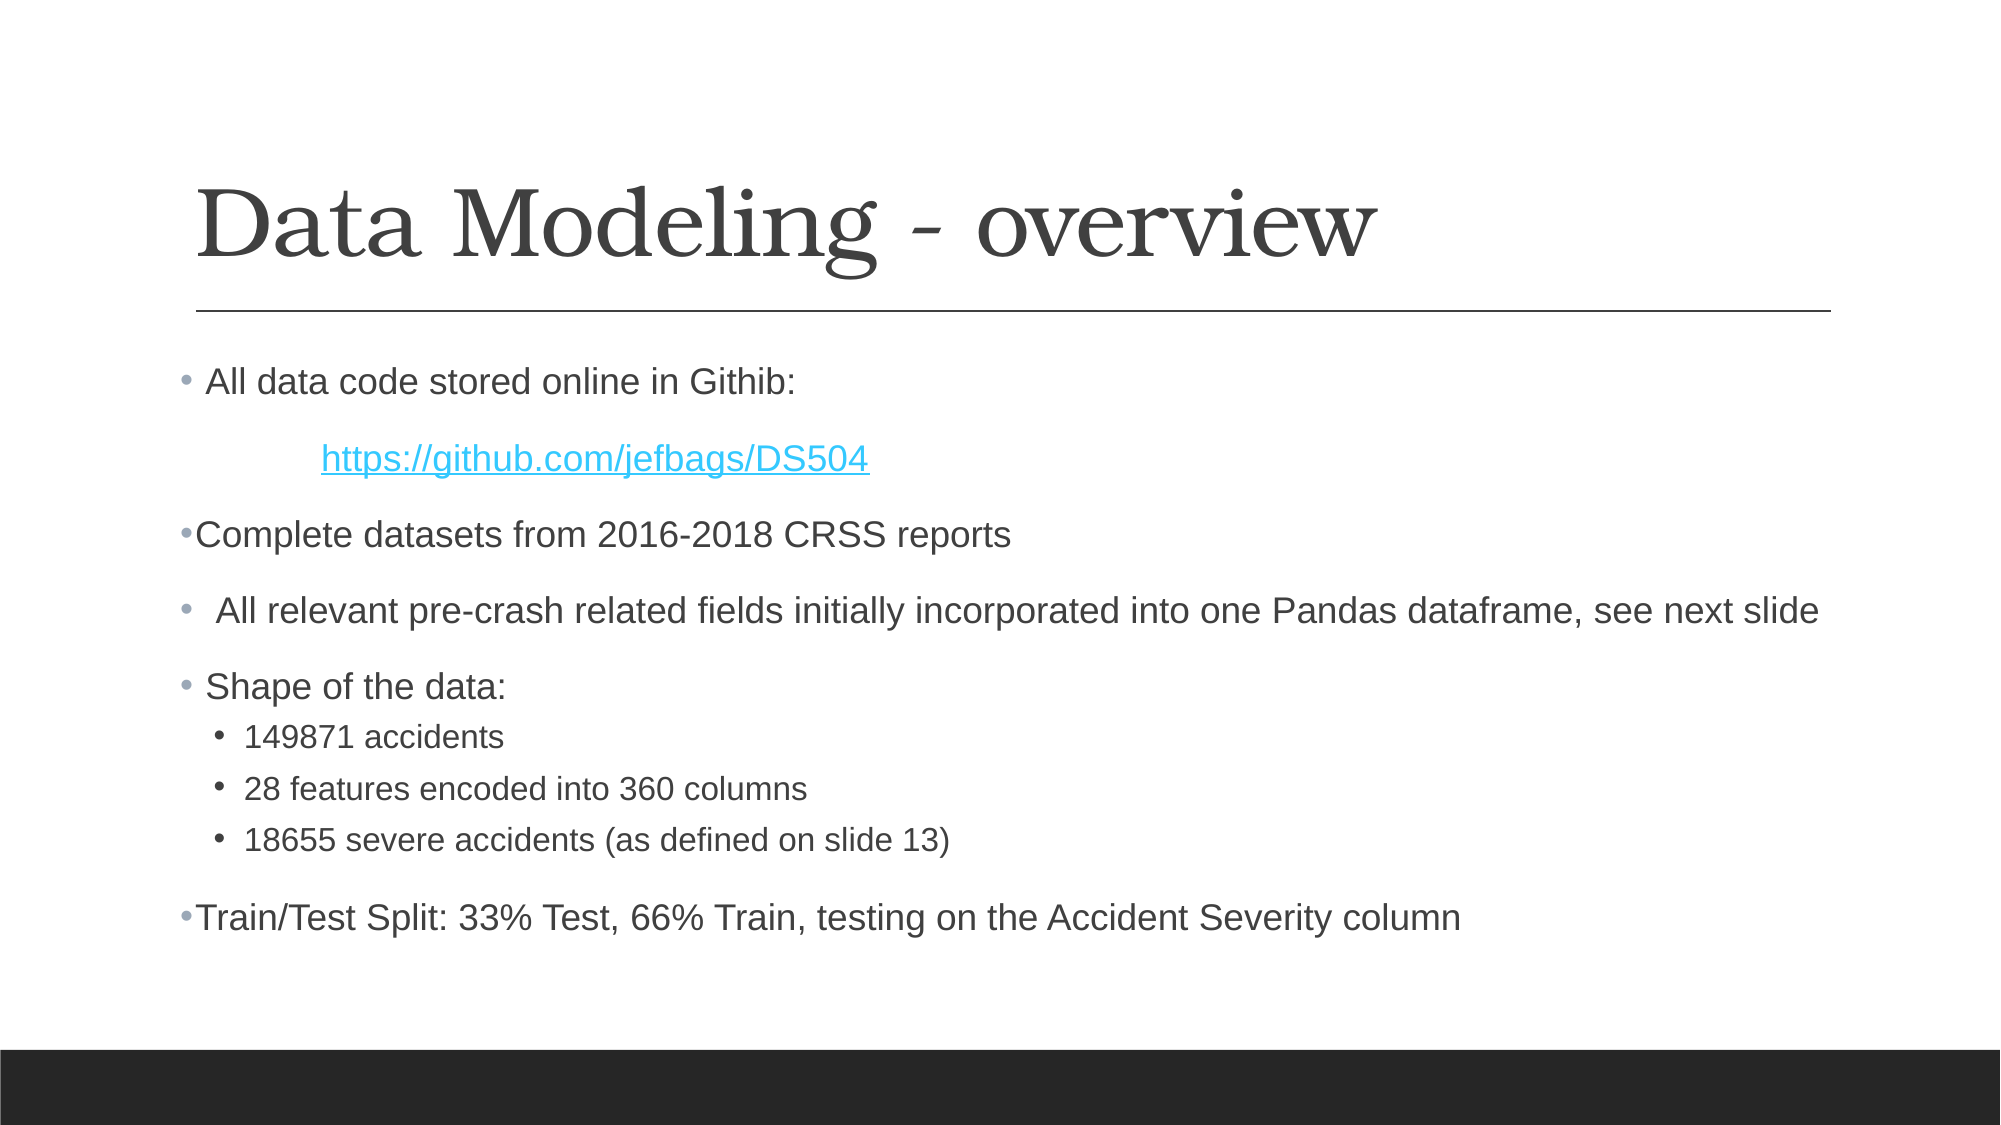

# Data Modeling - overview
 All data code stored online in Githib:
	https://github.com/jefbags/DS504
Complete datasets from 2016-2018 CRSS reports
  All relevant pre-crash related fields initially incorporated into one Pandas dataframe, see next slide
 Shape of the data:
149871 accidents
28 features encoded into 360 columns
18655 severe accidents (as defined on slide 13)
Train/Test Split: 33% Test, 66% Train, testing on the Accident Severity column